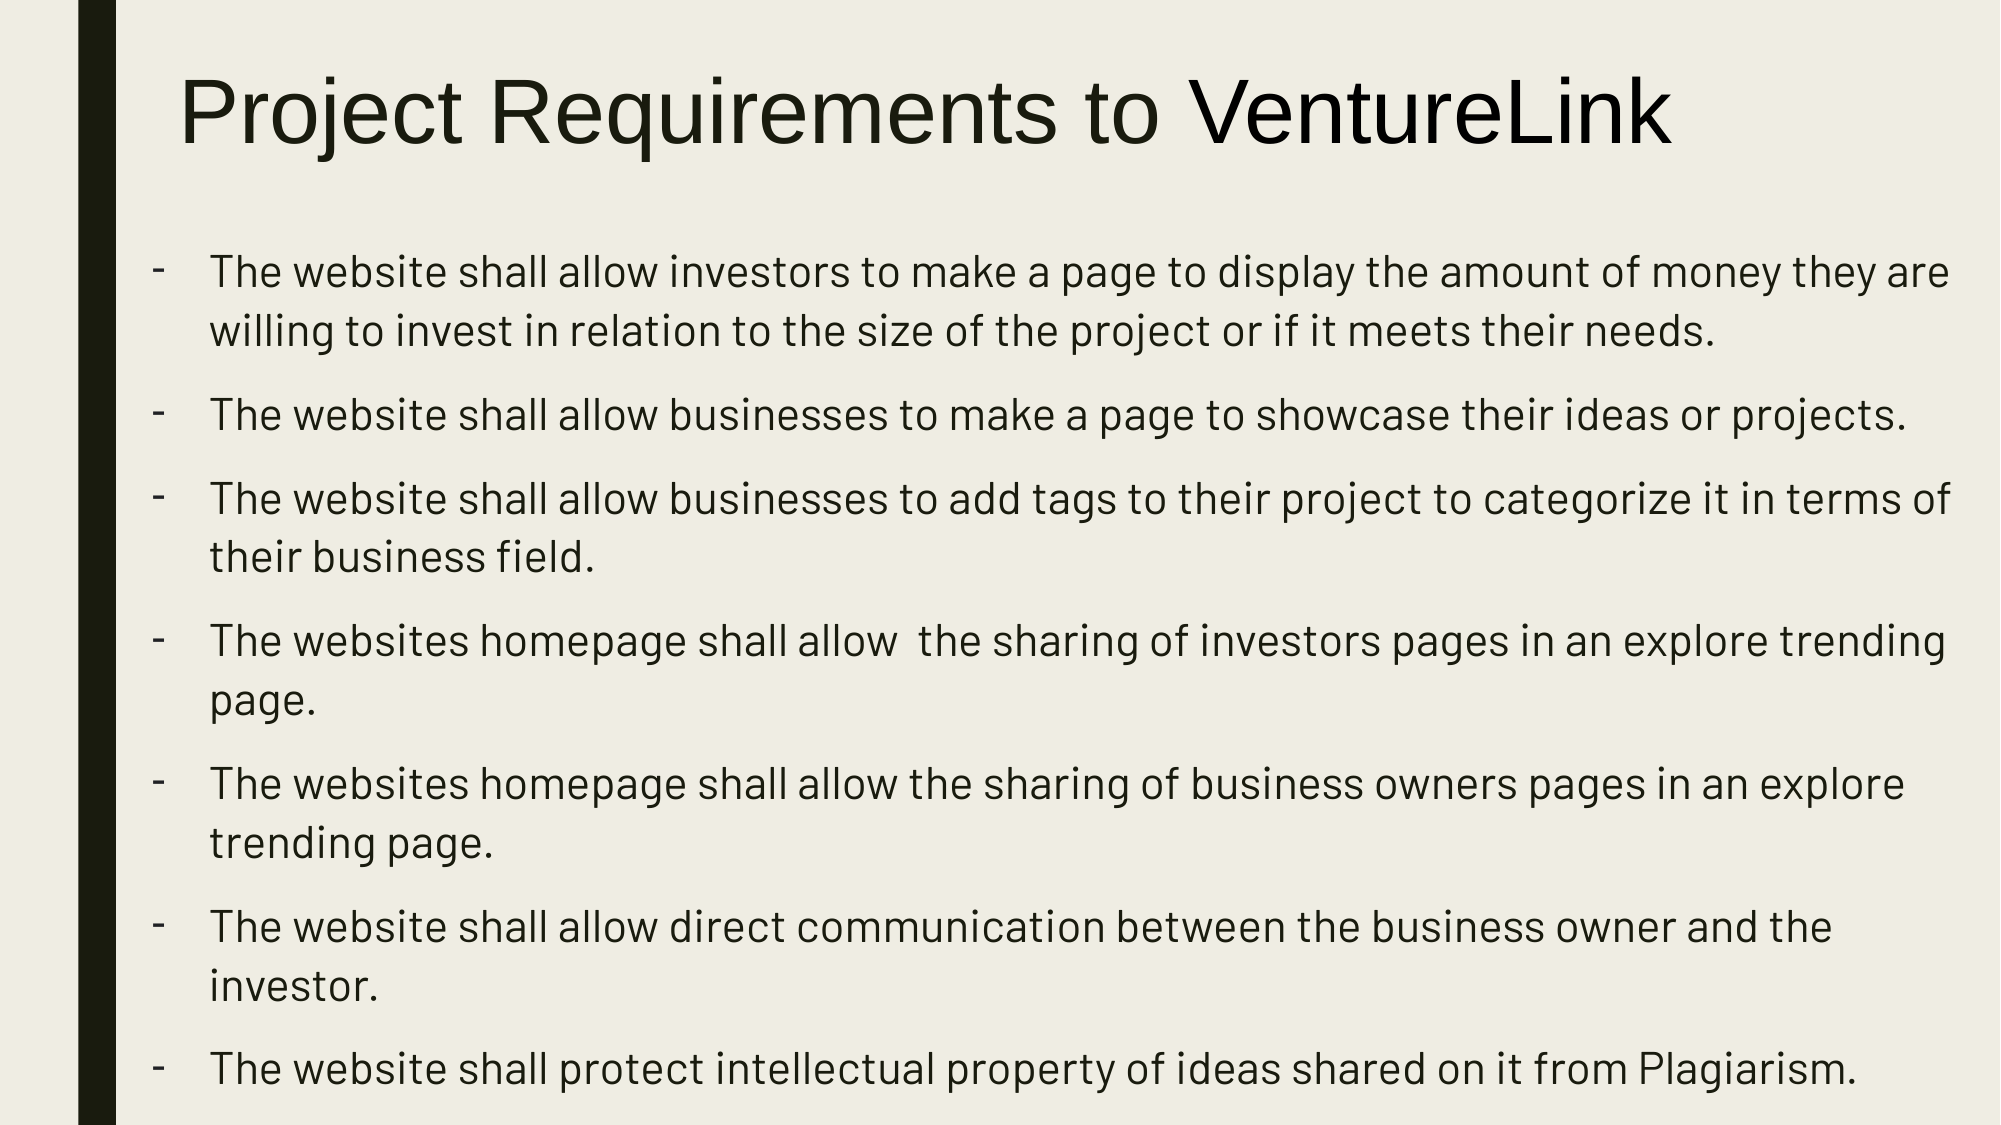

# Project Requirements to VentureLink
The website shall allow investors to make a page to display the amount of money they are willing to invest in relation to the size of the project or if it meets their needs.
The website shall allow businesses to make a page to showcase their ideas or projects.
The website shall allow businesses to add tags to their project to categorize it in terms of their business field.
The websites homepage shall allow  the sharing of investors pages in an explore trending page.
The websites homepage shall allow the sharing of business owners pages in an explore trending page.
The website shall allow direct communication between the business owner and the investor.
The website shall protect intellectual property of ideas shared on it from Plagiarism.